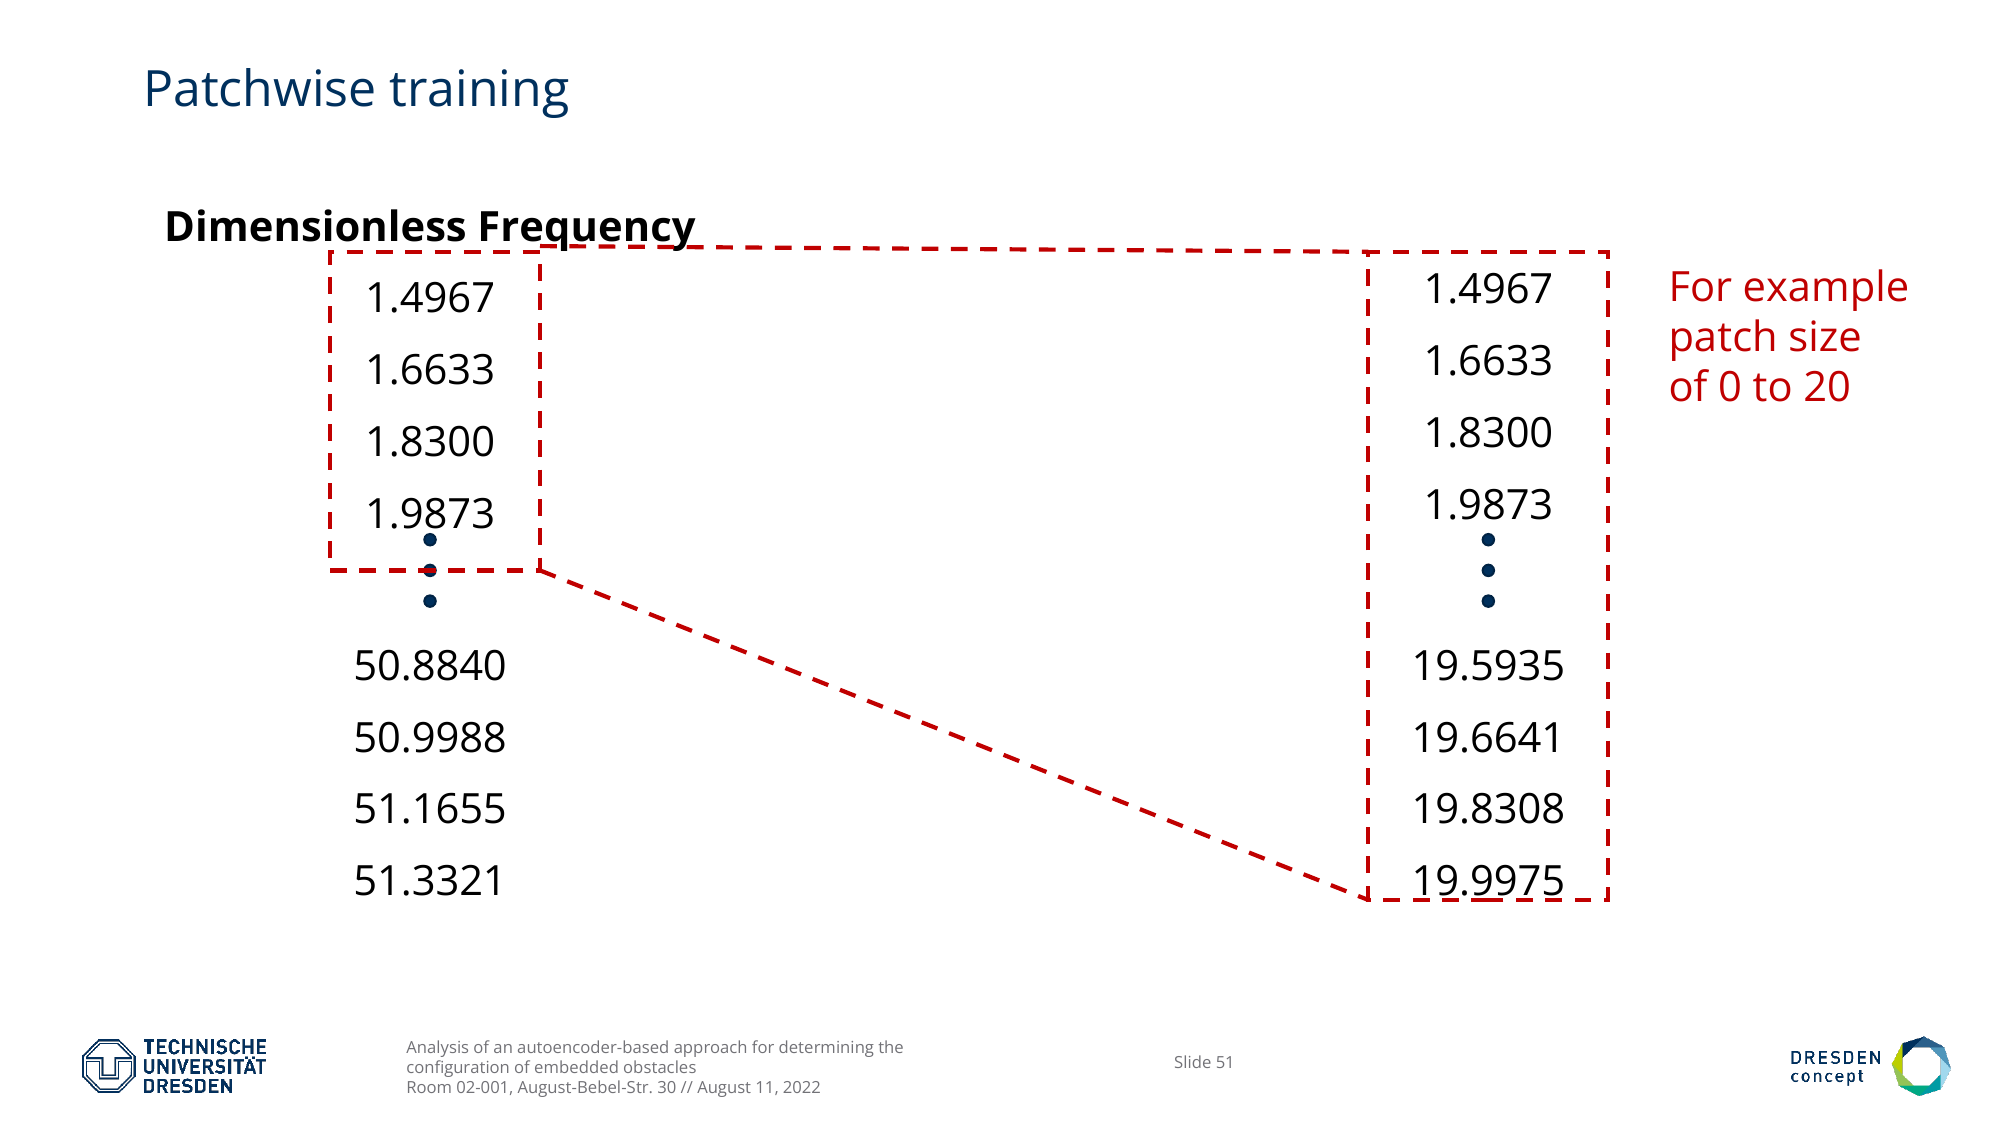

# Patchwise training
| Dimensionless Frequency |
| --- |
| 1.4967 |
| 1.6633 |
| 1.8300 |
| 1.9873 |

| 1.4967 |
| --- |
| 1.6633 |
| 1.8300 |
| 1.9873 |

For example
patch size
of 0 to 20

| 50.8840 |
| --- |
| 50.9988 |
| 51.1655 |
| 51.3321 |
| 19.5935 |
| --- |
| 19.6641 |
| 19.8308 |
| 19.9975 |